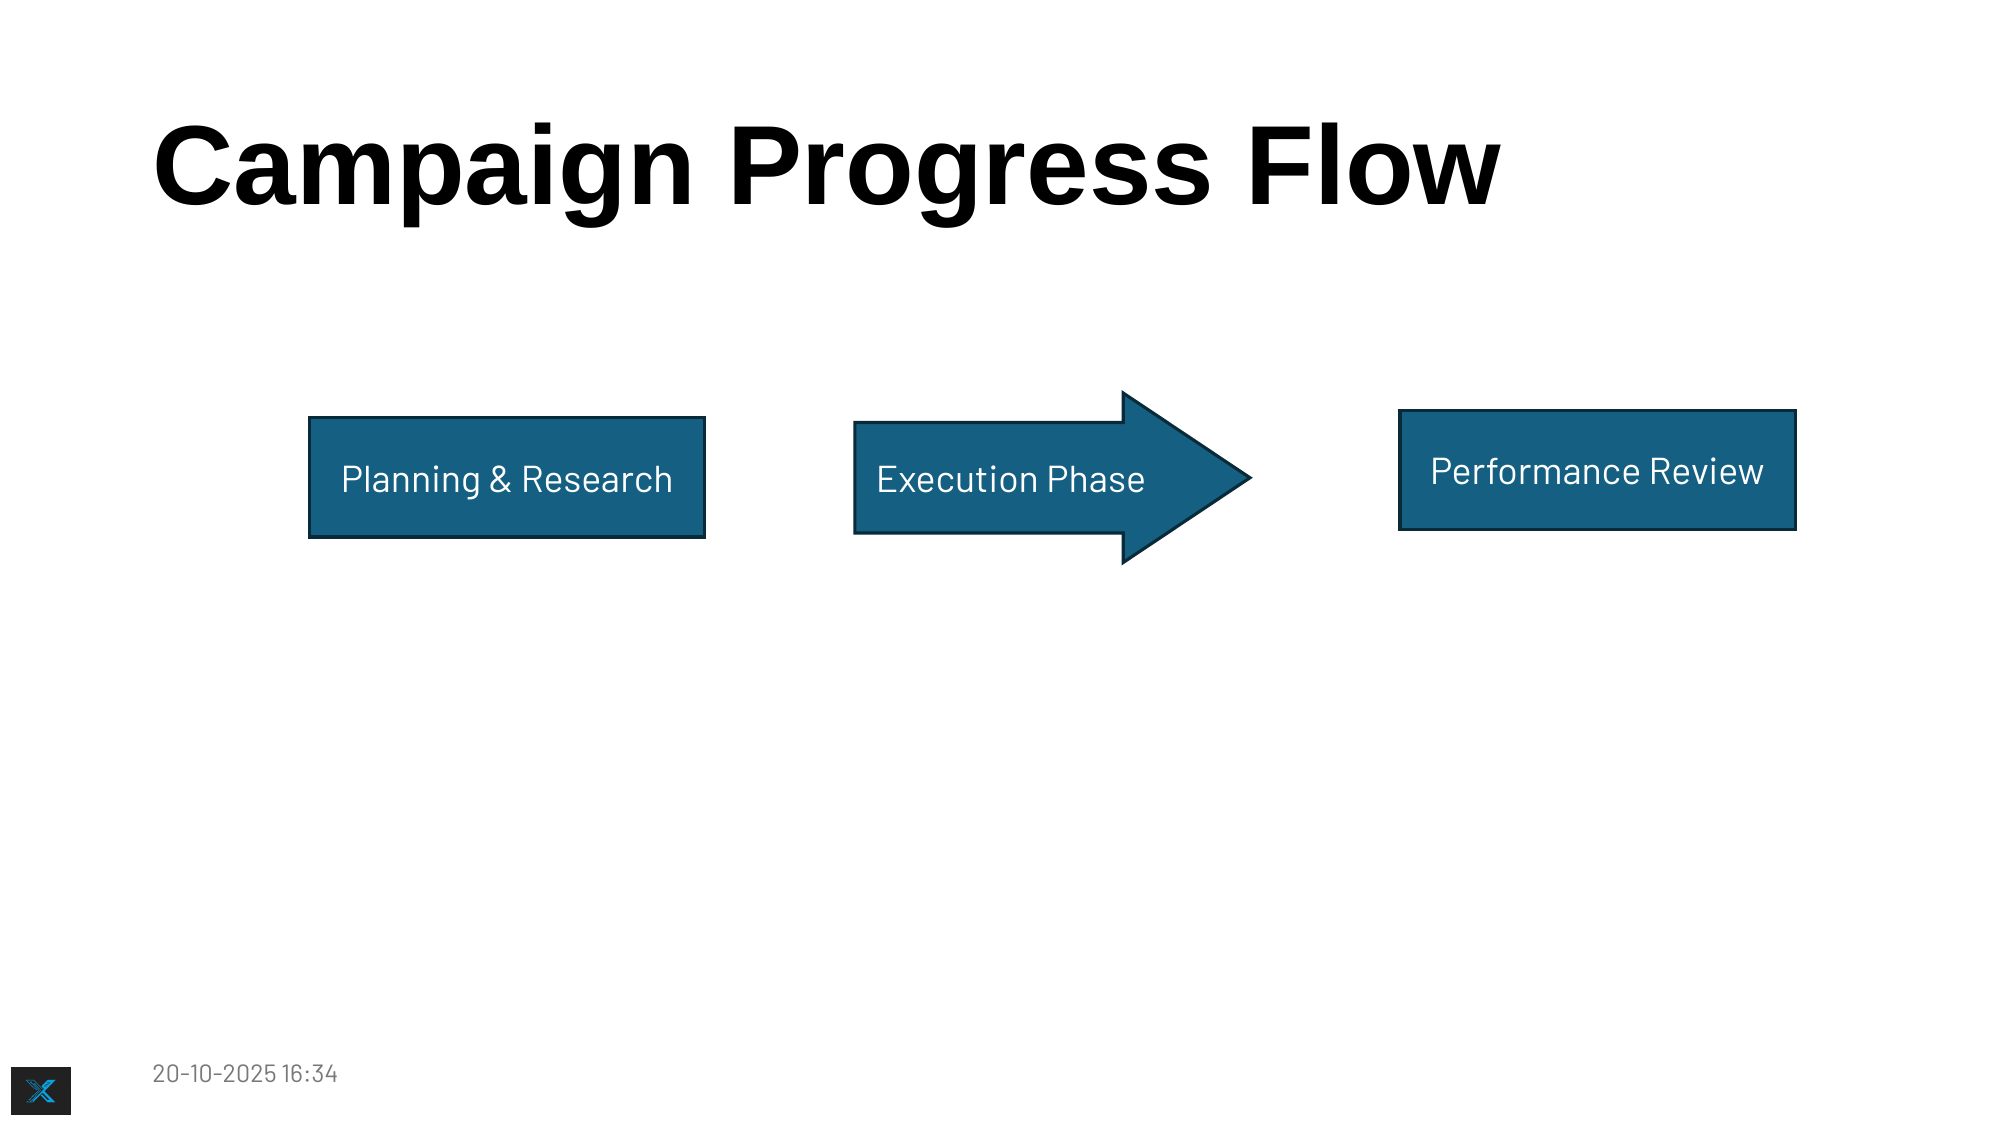

# Campaign Progress Flow
Execution Phase
Performance Review
Planning & Research
20-10-2025 16:34